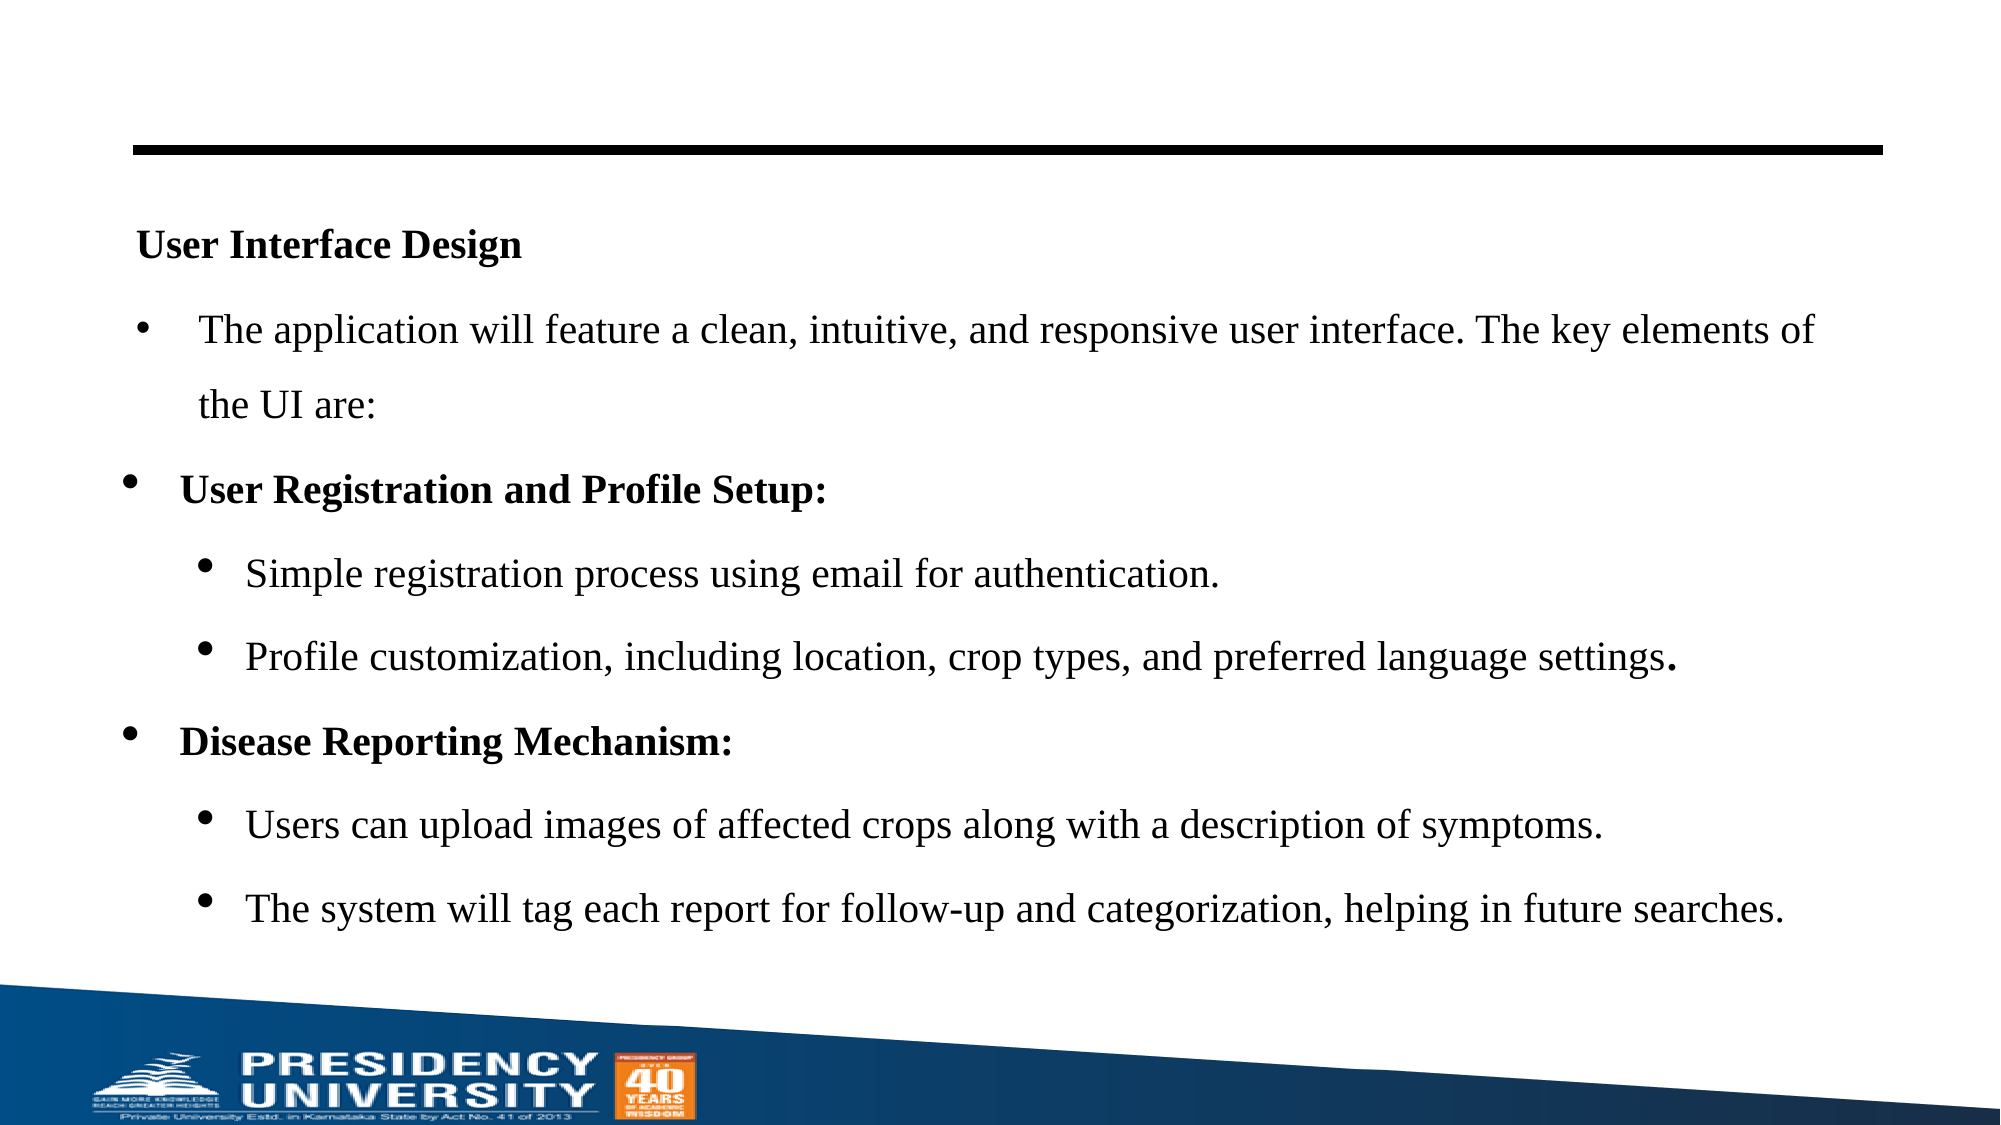

User Interface Design
The application will feature a clean, intuitive, and responsive user interface. The key elements of the UI are:
User Registration and Profile Setup:
Simple registration process using email for authentication.
Profile customization, including location, crop types, and preferred language settings.
Disease Reporting Mechanism:
Users can upload images of affected crops along with a description of symptoms.
The system will tag each report for follow-up and categorization, helping in future searches.